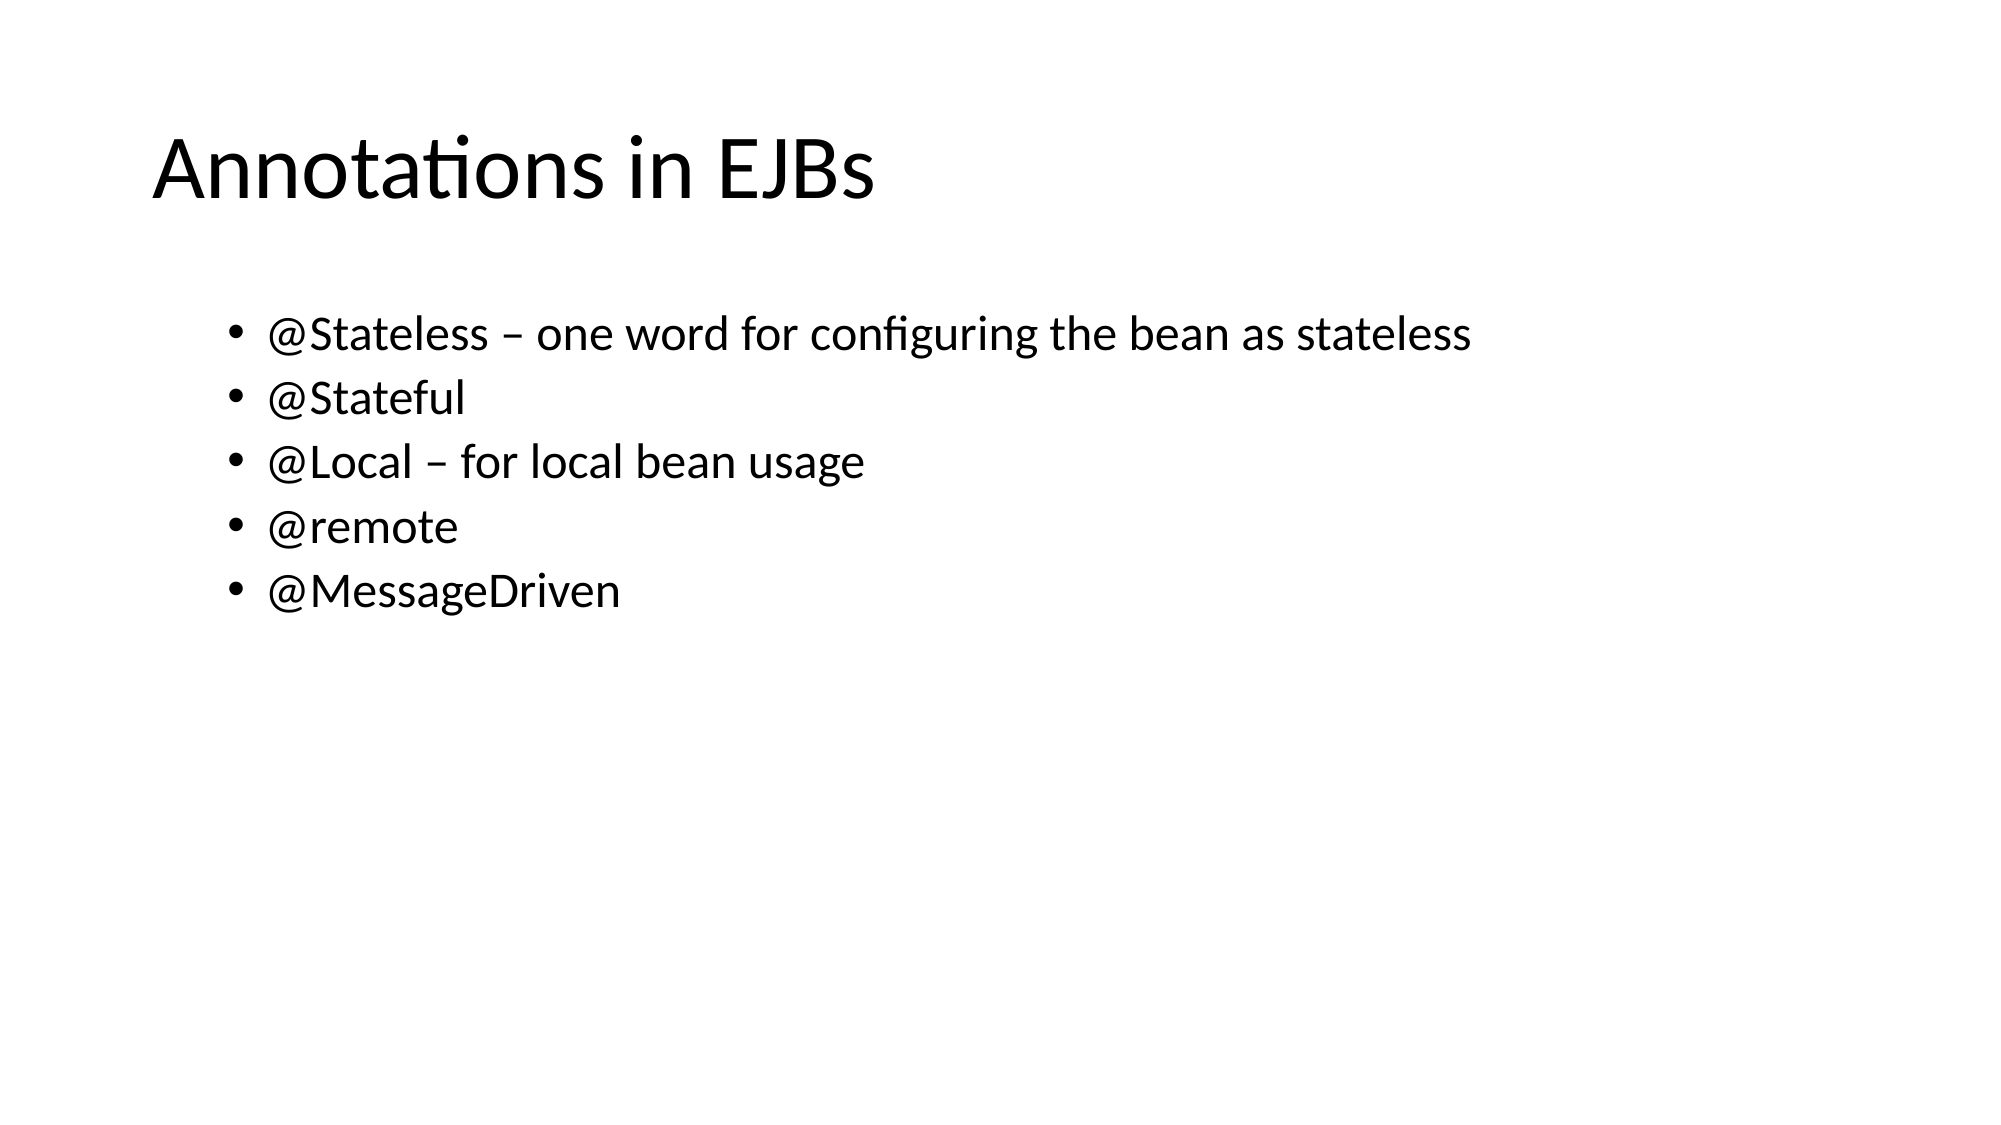

# Annotations in EJBs
@Stateless – one word for configuring the bean as stateless
@Stateful
@Local – for local bean usage
@remote
@MessageDriven